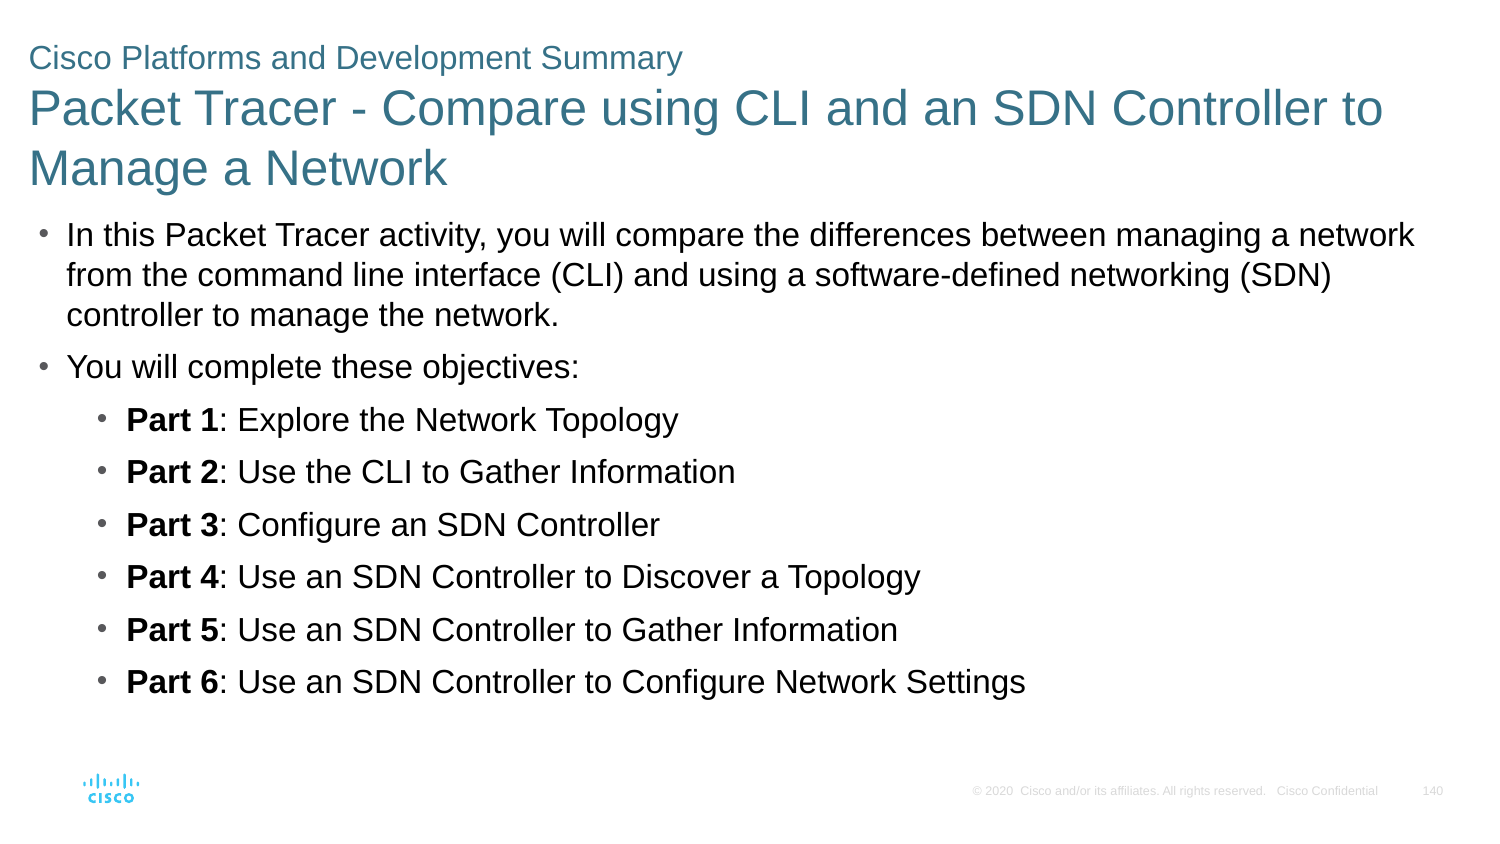

# Cisco Platforms and Development Summary Packet Tracer - Compare using CLI and an SDN Controller to Manage a Network
In this Packet Tracer activity, you will compare the differences between managing a network from the command line interface (CLI) and using a software-defined networking (SDN) controller to manage the network.
You will complete these objectives:
Part 1: Explore the Network Topology
Part 2: Use the CLI to Gather Information
Part 3: Configure an SDN Controller
Part 4: Use an SDN Controller to Discover a Topology
Part 5: Use an SDN Controller to Gather Information
Part 6: Use an SDN Controller to Configure Network Settings